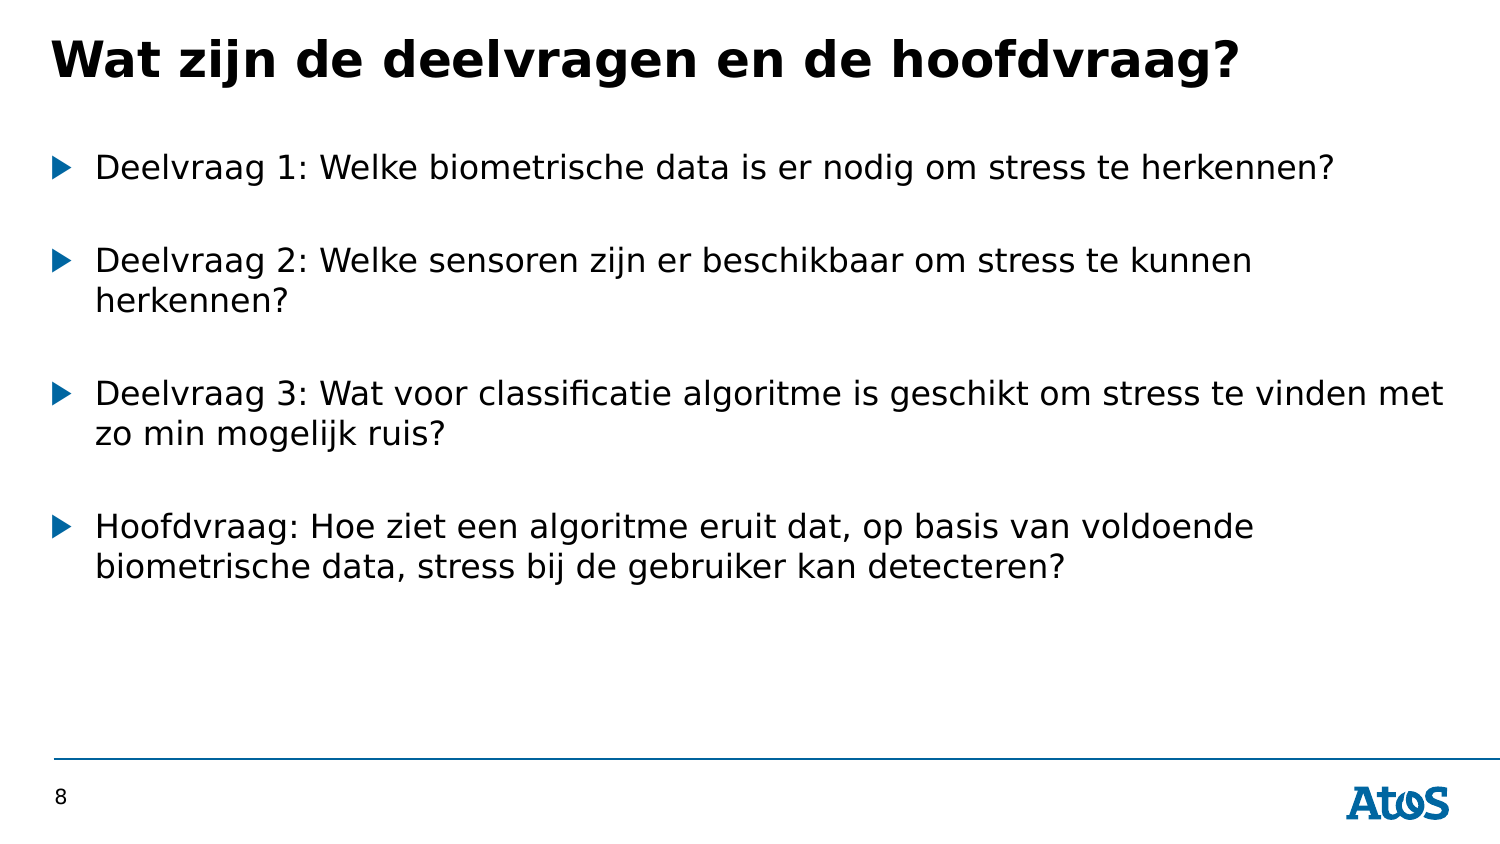

# Wat zijn de deelvragen en de hoofdvraag?
Deelvraag 1: Welke biometrische data is er nodig om stress te herkennen?

Deelvraag 2: Welke sensoren zijn er beschikbaar om stress te kunnen herkennen?

Deelvraag 3: Wat voor classificatie algoritme is geschikt om stress te vinden met zo min mogelijk ruis?

Hoofdvraag: Hoe ziet een algoritme eruit dat, op basis van voldoende biometrische data, stress bij de gebruiker kan detecteren?
8